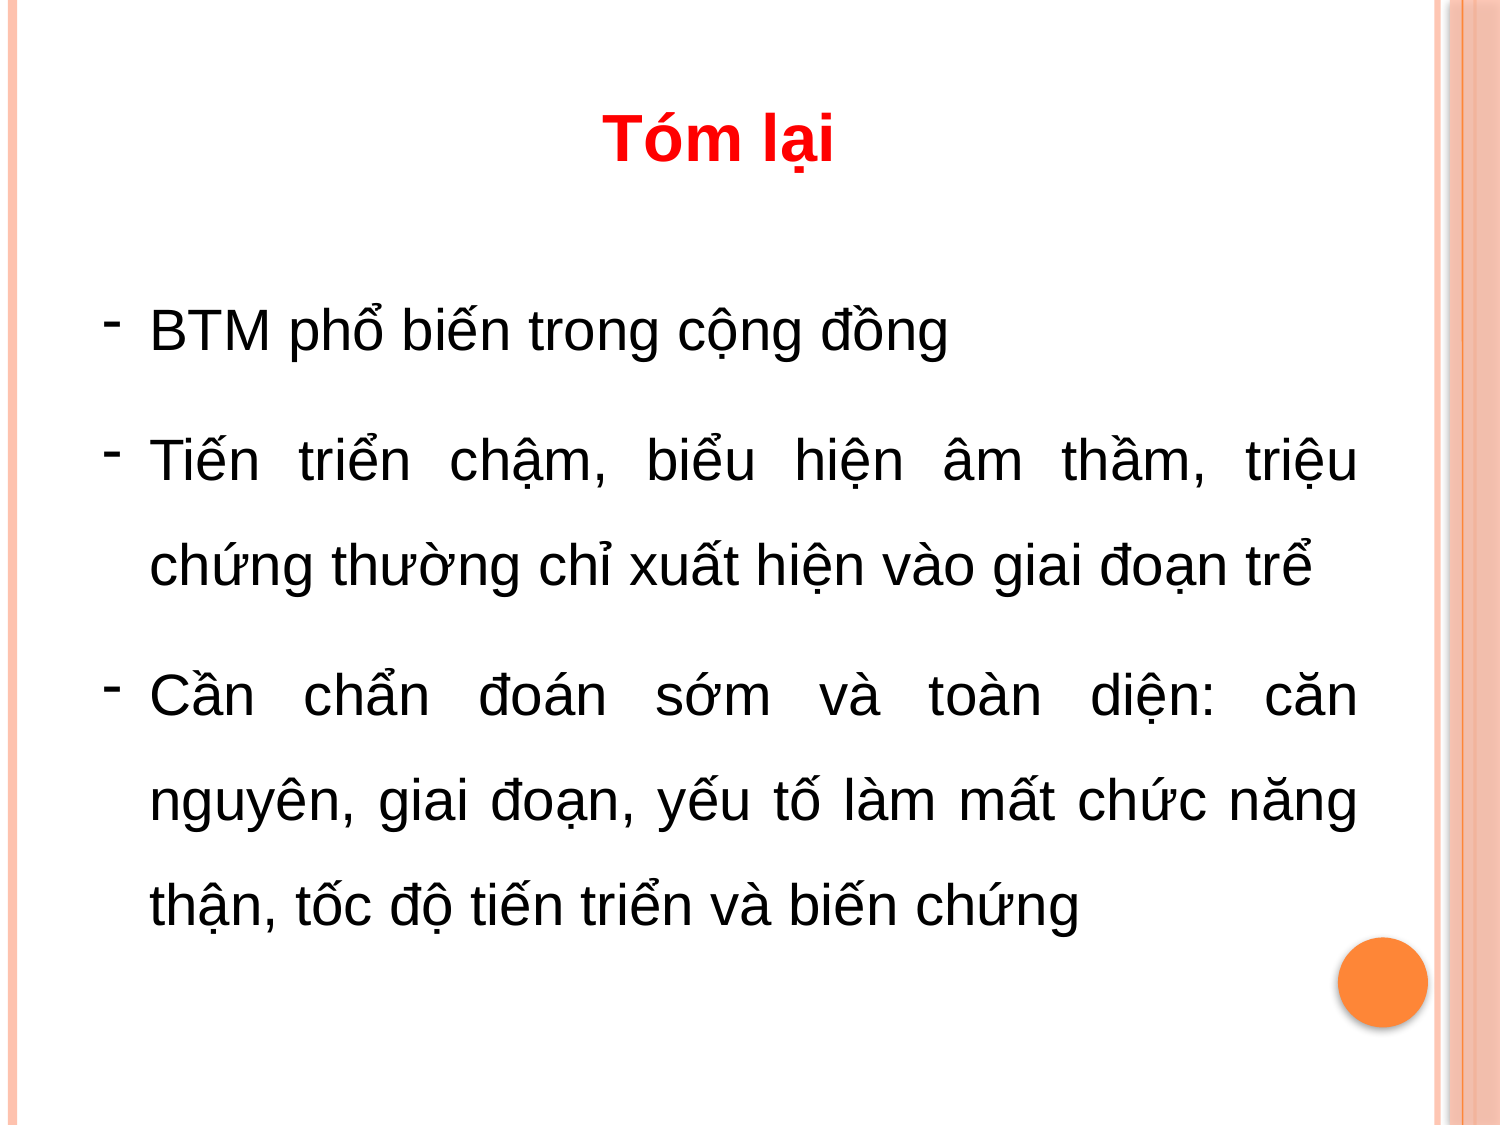

Tóm lại
BTM phổ biến trong cộng đồng
Tiến triển chậm, biểu hiện âm thầm, triệu chứng thường chỉ xuất hiện vào giai đoạn trể
Cần chẩn đoán sớm và toàn diện: căn nguyên, giai đoạn, yếu tố làm mất chức năng thận, tốc độ tiến triển và biến chứng